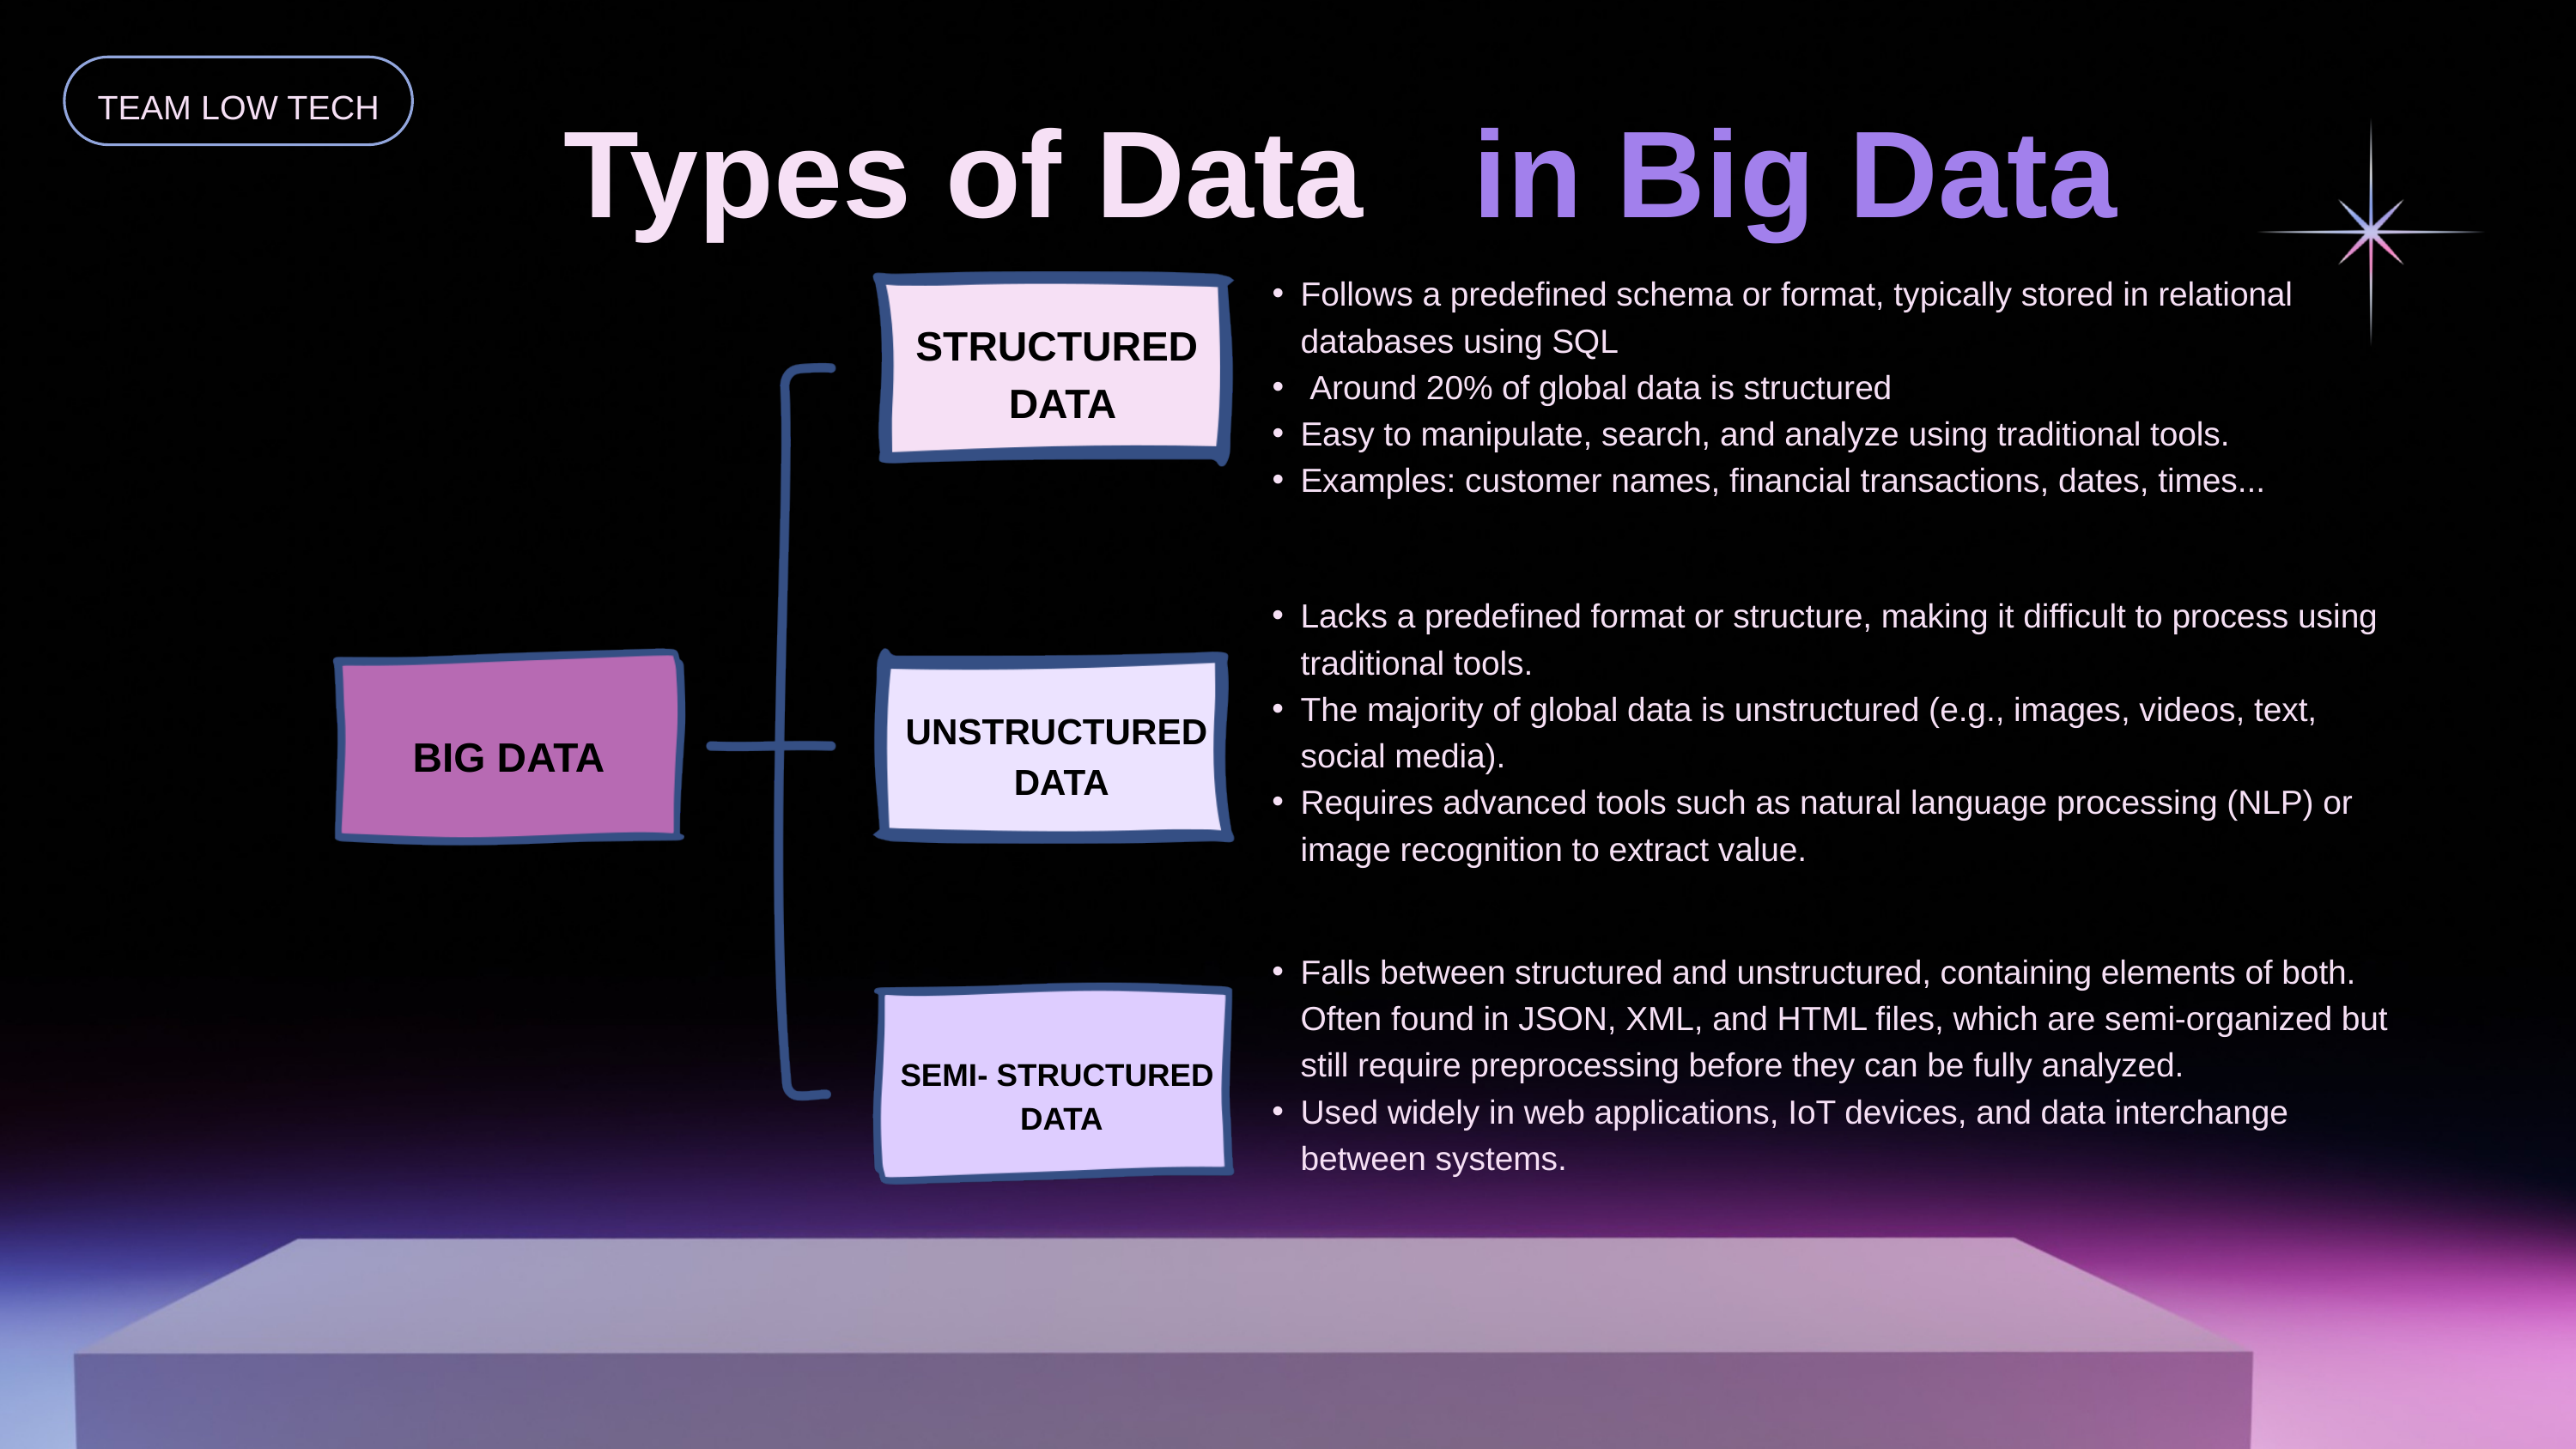

TEAM LOW TECH
Types of Data
in Big Data

Follows a predefined schema or format, typically stored in relational databases using SQL
 Around 20% of global data is structured
Easy to manipulate, search, and analyze using traditional tools.
Examples: customer names, financial transactions, dates, times...

STRUCTURED
 DATA
UNSTRUCTURED
DATA
BIG DATA
SEMI- STRUCTURED
DATA
Lacks a predefined format or structure, making it difficult to process using traditional tools.
The majority of global data is unstructured (e.g., images, videos, text, social media).
Requires advanced tools such as natural language processing (NLP) or image recognition to extract value.

Falls between structured and unstructured, containing elements of both. Often found in JSON, XML, and HTML files, which are semi-organized but still require preprocessing before they can be fully analyzed.
Used widely in web applications, IoT devices, and data interchange between systems.